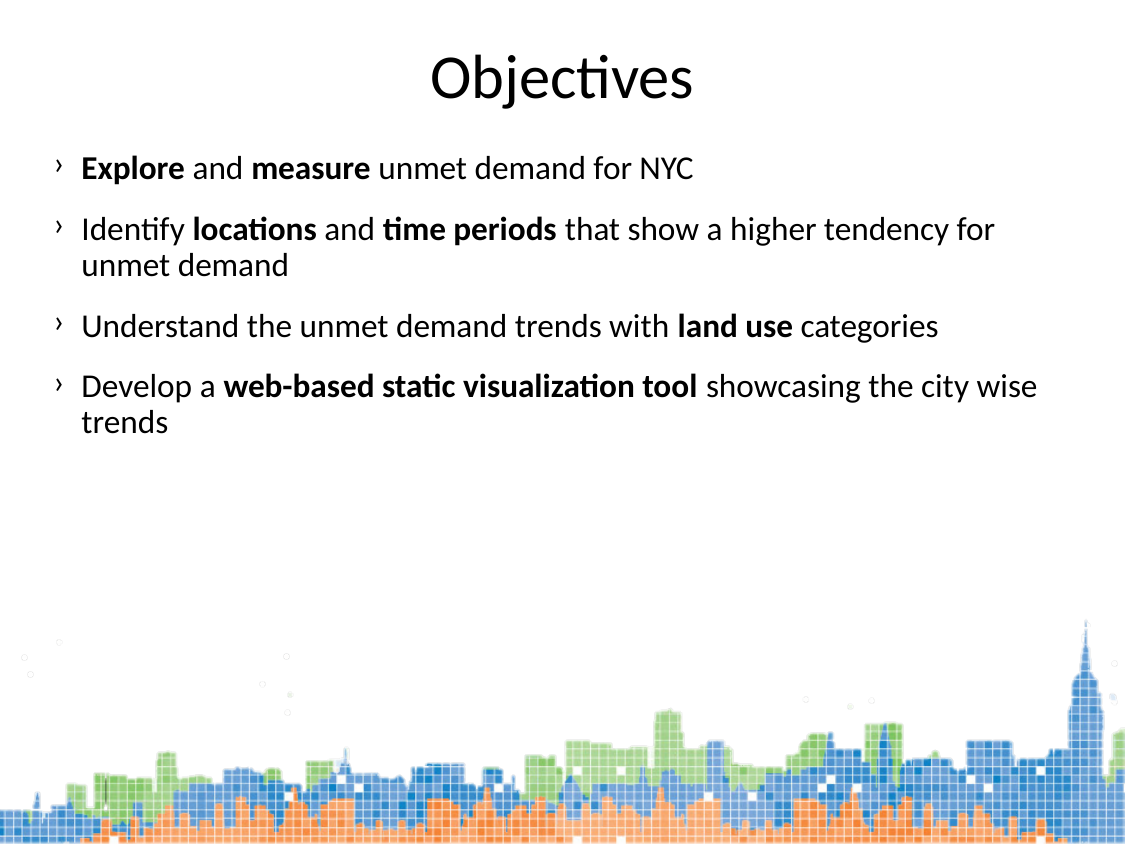

Objectives
Explore and measure unmet demand for NYC
Identify locations and time periods that show a higher tendency for unmet demand
Understand the unmet demand trends with land use categories
Develop a web-based static visualization tool showcasing the city wise trends